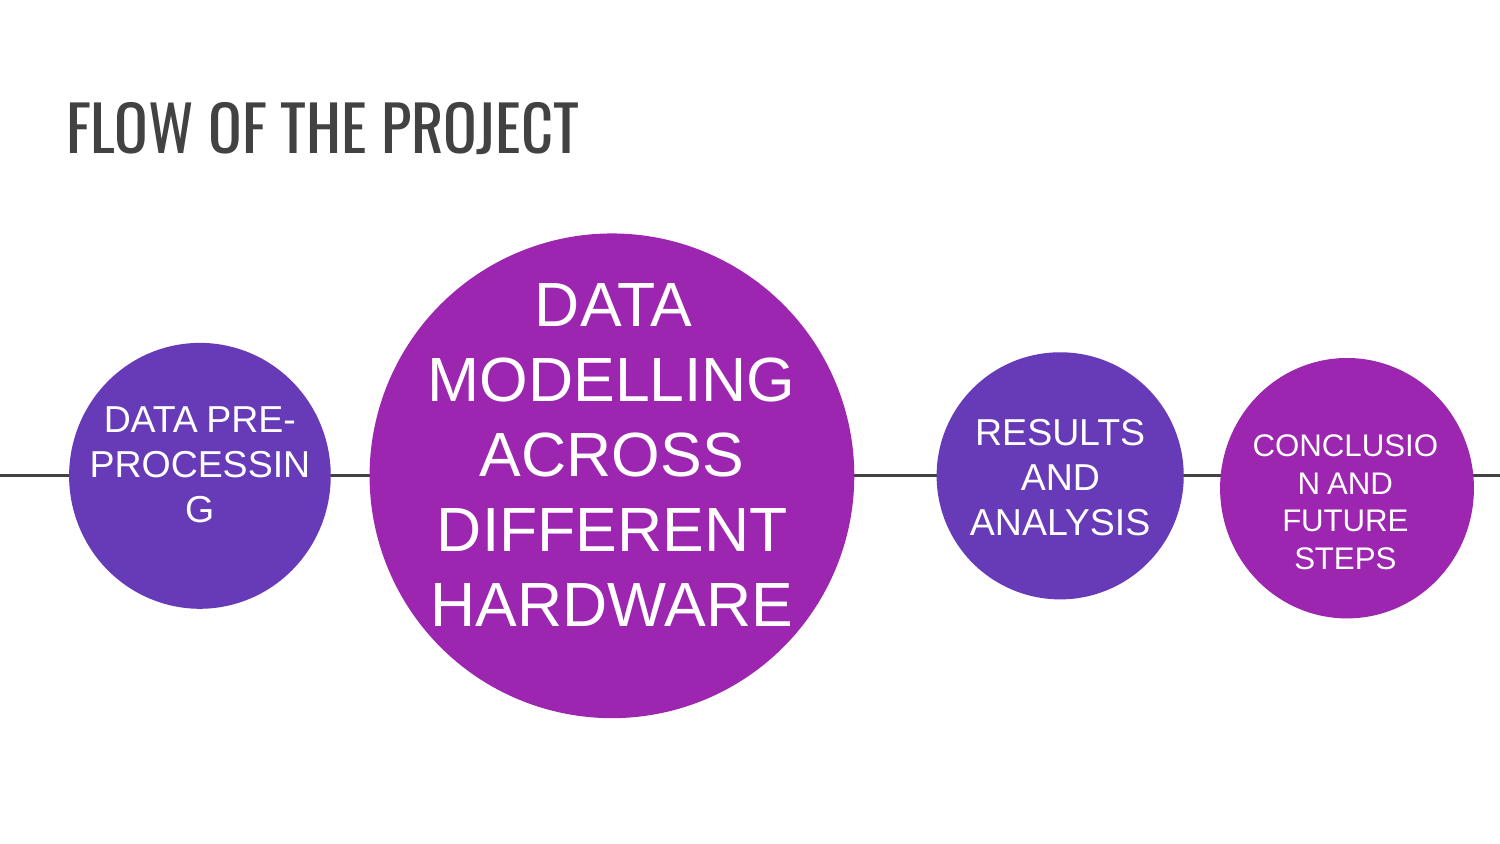

# FLOW OF THE PROJECT

DATA MODELLING ACROSS DIFFERENT HARDWARE

DATA PRE-PROCESSING
CONCLUSION AND FUTURE STEPS
RESULTS AND ANALYSIS